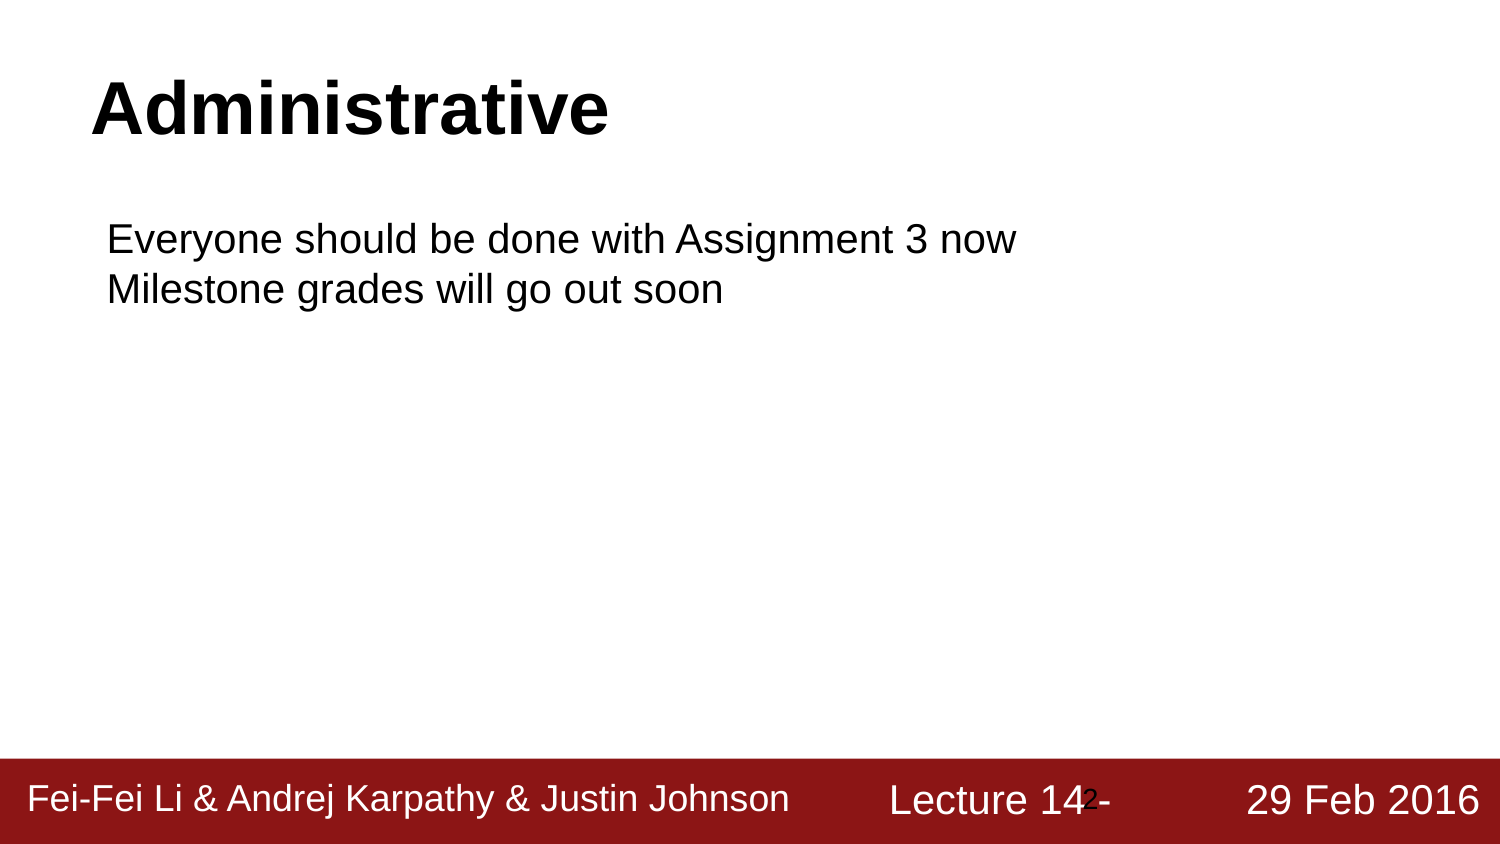

# Administrative
Everyone should be done with Assignment 3 now
Milestone grades will go out soon
2